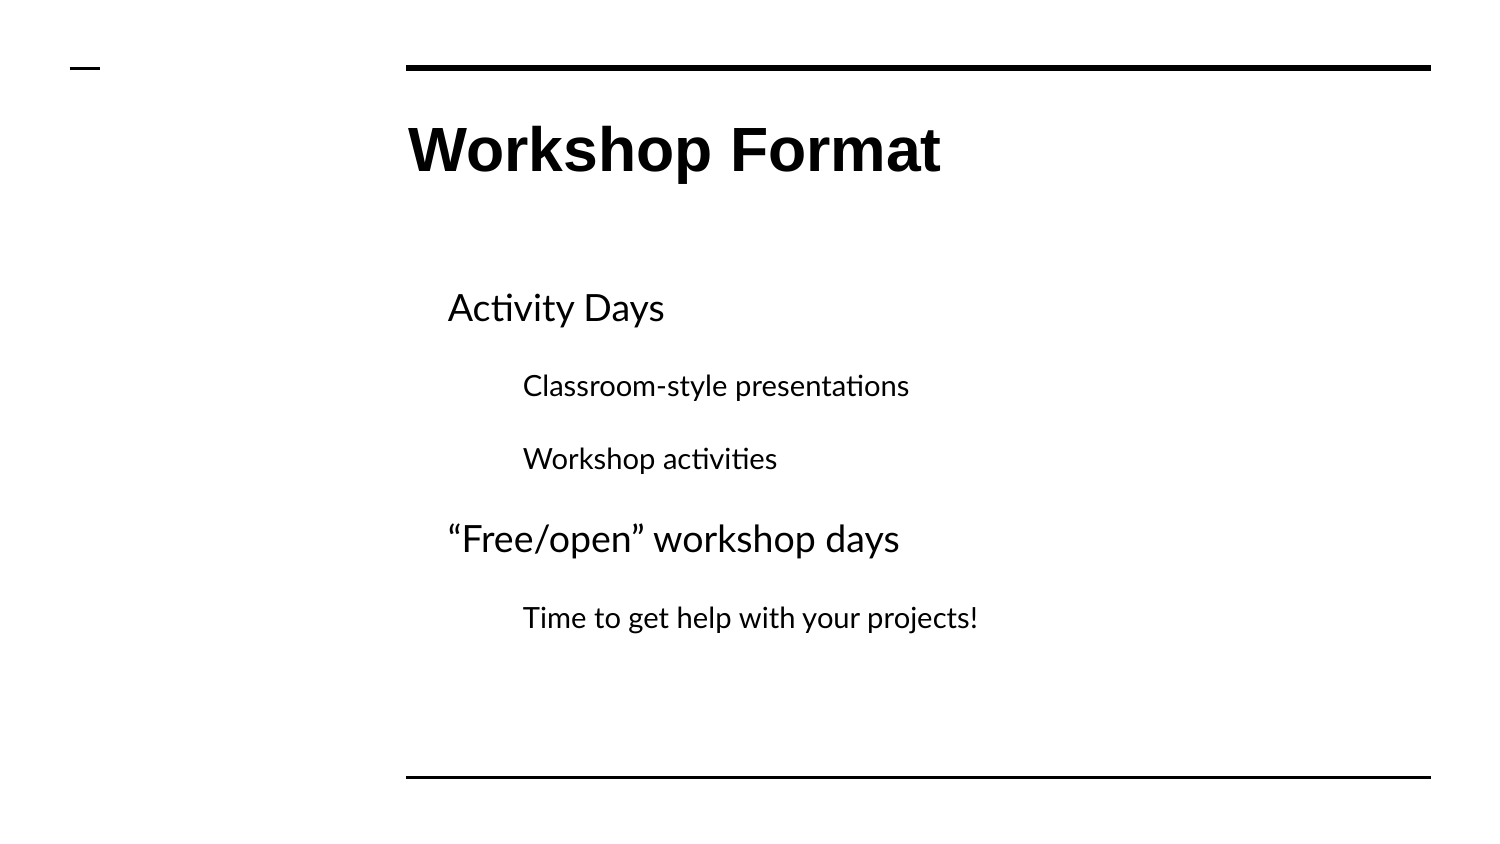

# Workshop Format
Activity Days
Classroom-style presentations
Workshop activities
“Free/open” workshop days
Time to get help with your projects!